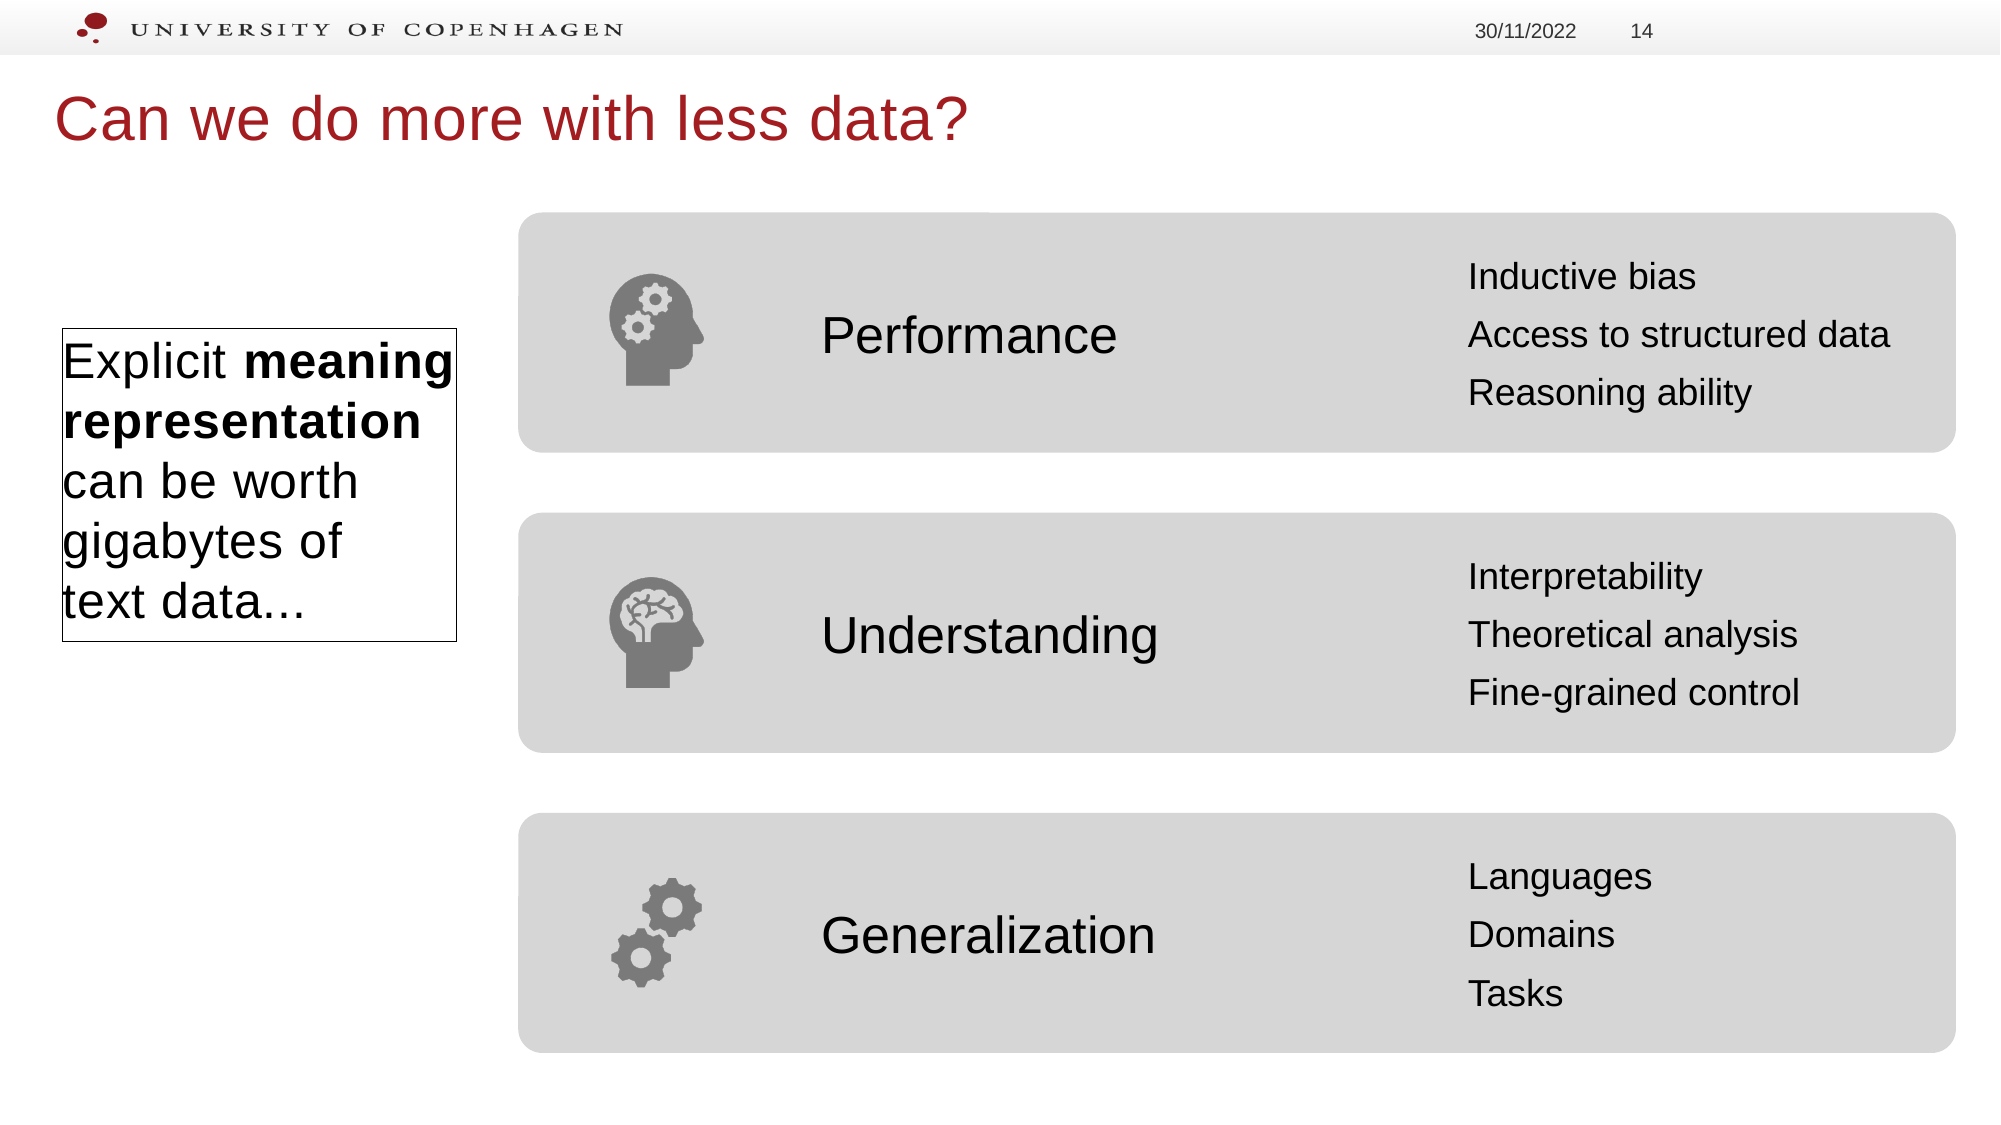

30/11/2022
14
# Can we do more with less data?
Performance
Inductive bias
Access to structured data
Reasoning ability
Understanding
Interpretability
Theoretical analysis
Fine-grained control
Generalization
Languages
Domains
Tasks
Explicit meaning representation can be worth gigabytes of text data...